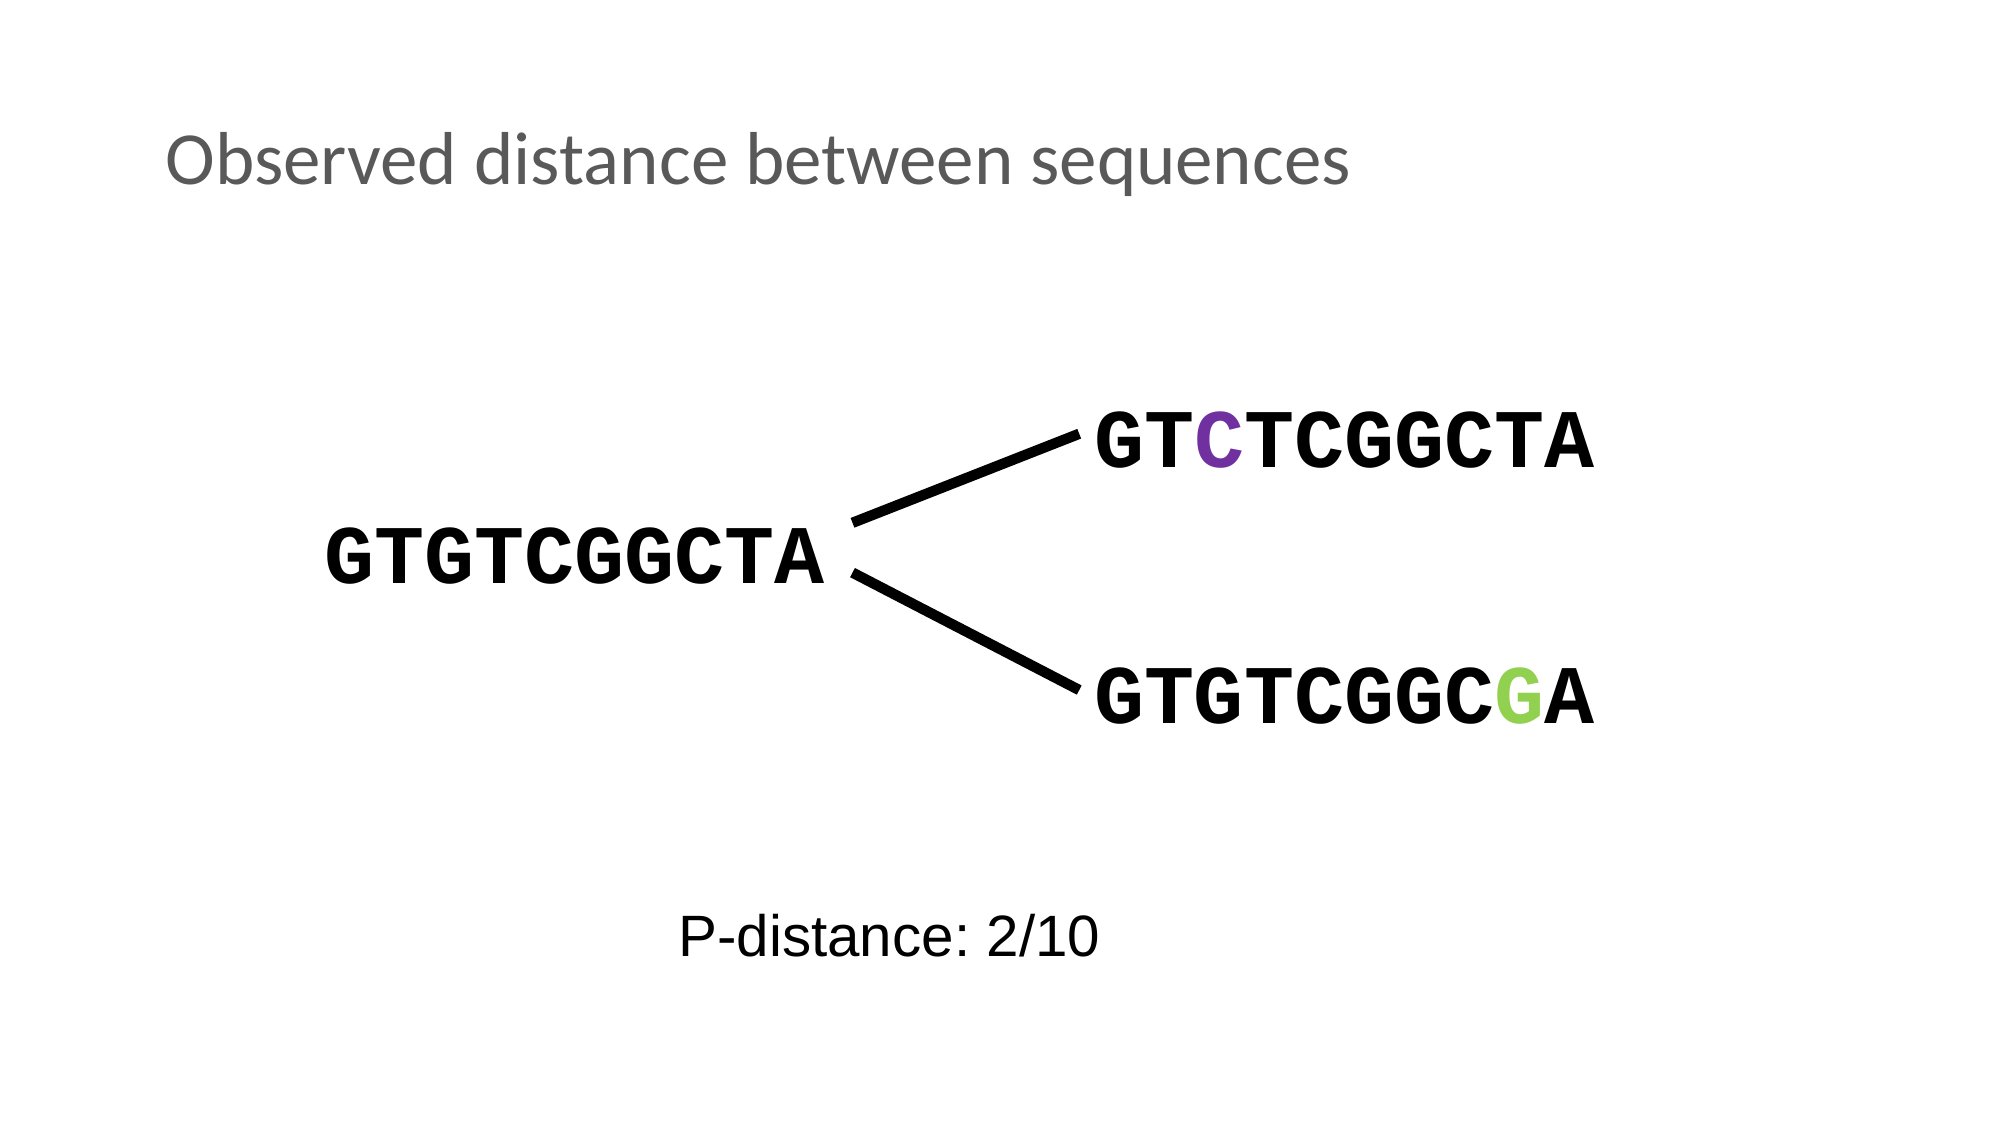

# Observed distance between sequences
GTCTCGGCTA
GTGTCGGCTA
GTGTCGGCGA
P-distance: 2/10